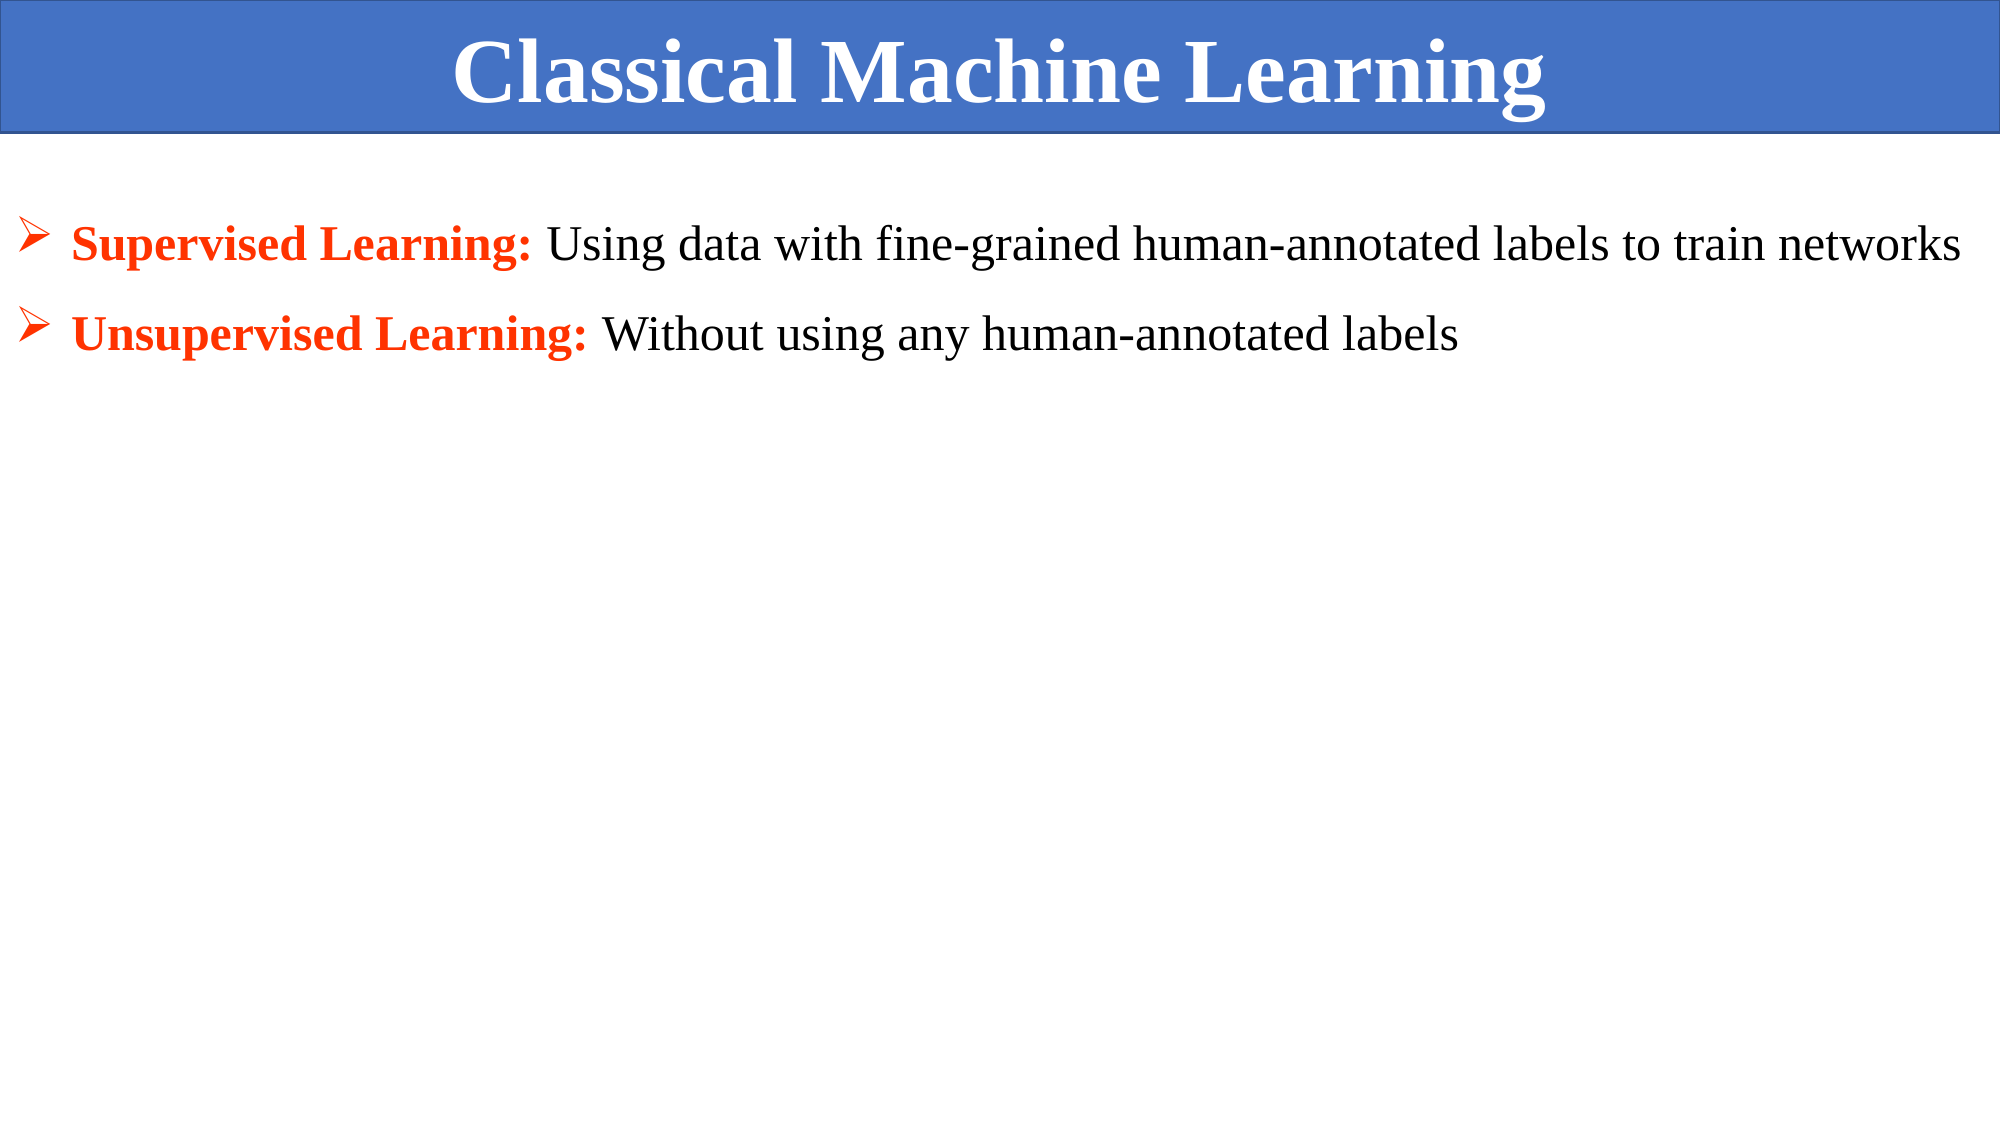

Classical Machine Learning
Supervised Learning: Using data with fine-grained human-annotated labels to train networks
Unsupervised Learning: Without using any human-annotated labels